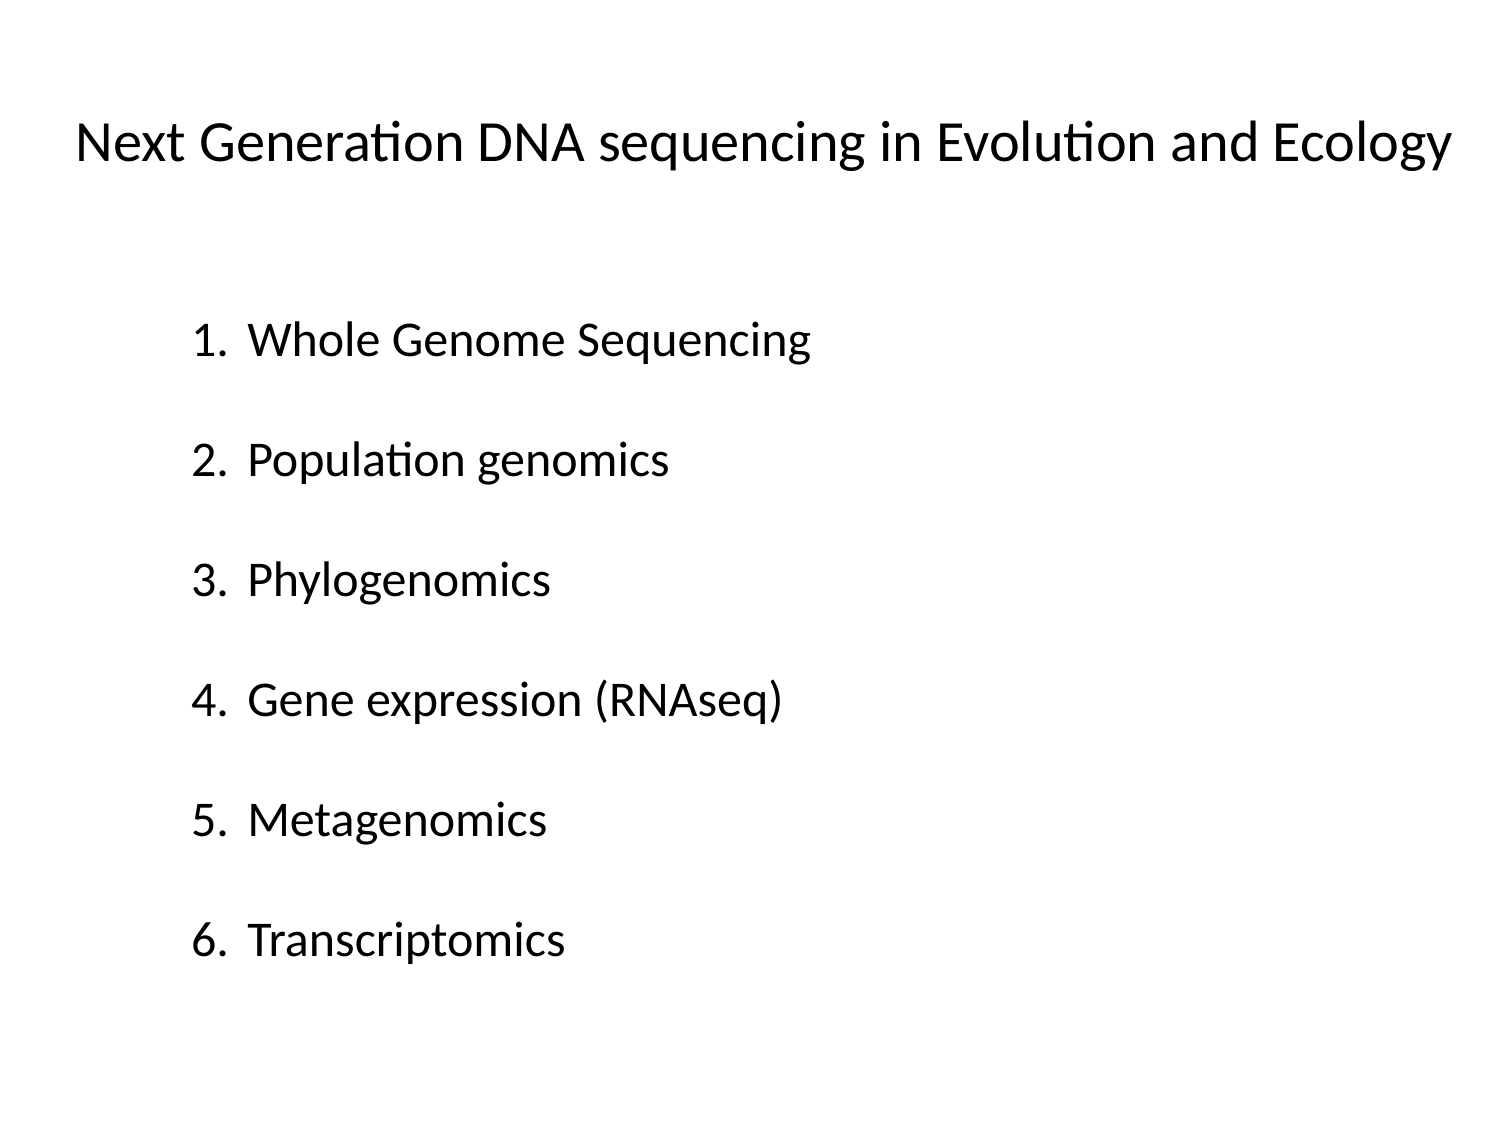

Next Generation DNA sequencing in Evolution and Ecology
Whole Genome Sequencing

Population genomics

Phylogenomics

Gene expression (RNAseq)

Metagenomics

Transcriptomics